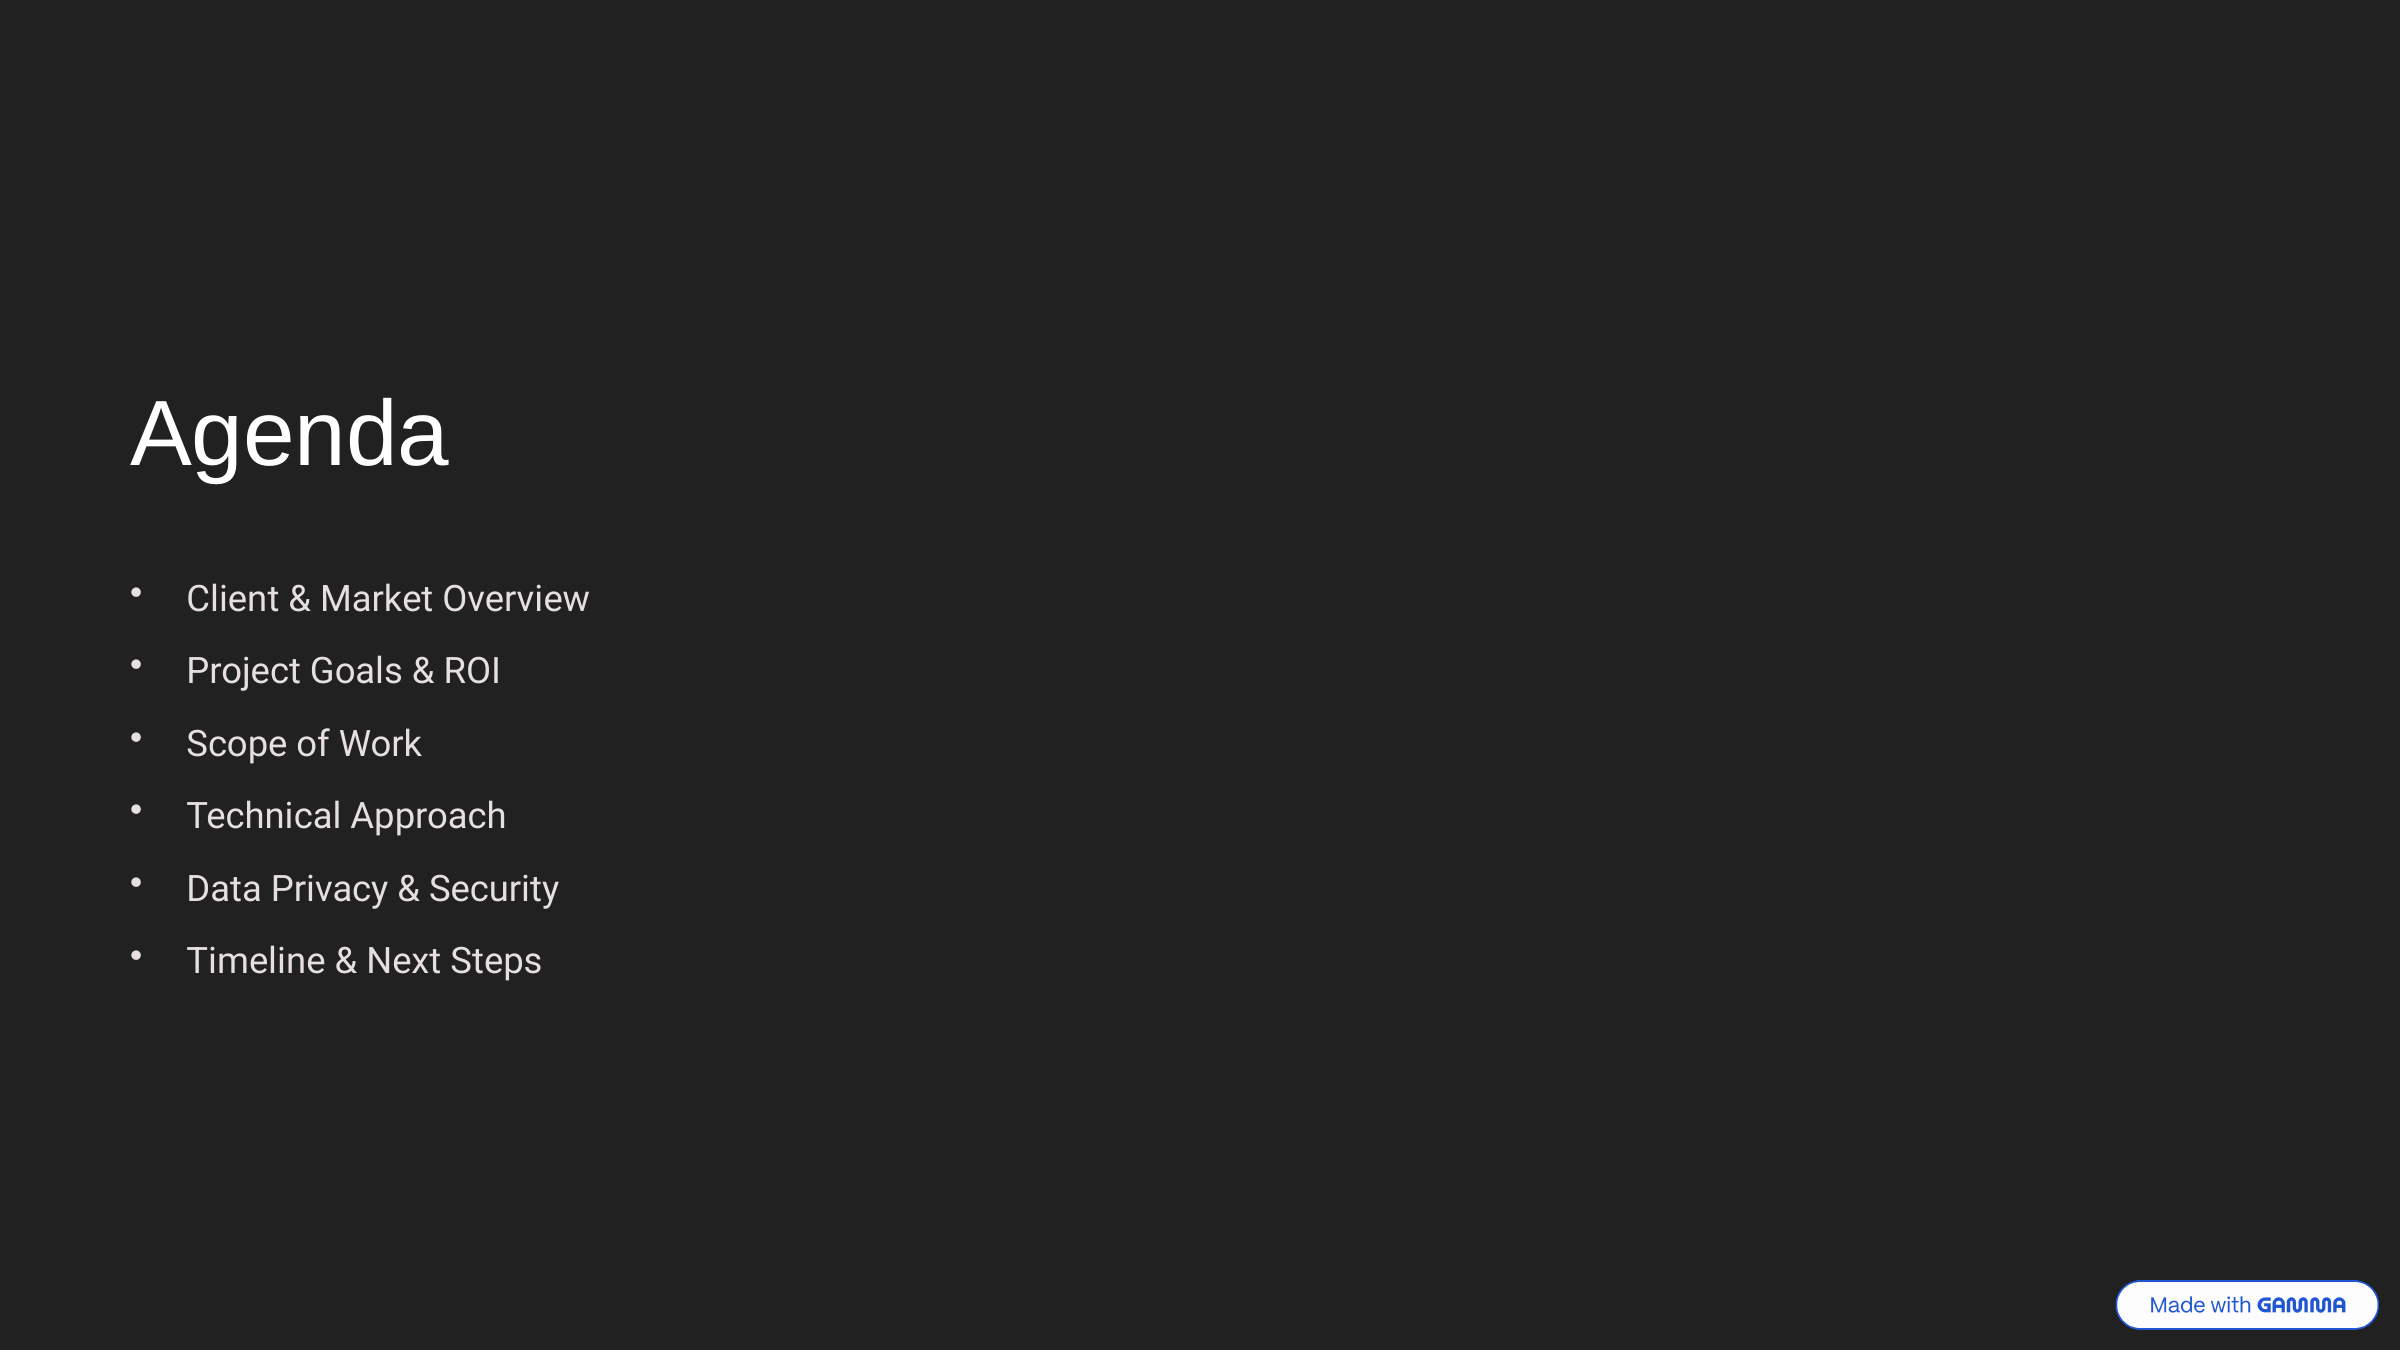

Agenda
Client & Market Overview
Project Goals & ROI
Scope of Work
Technical Approach
Data Privacy & Security
Timeline & Next Steps